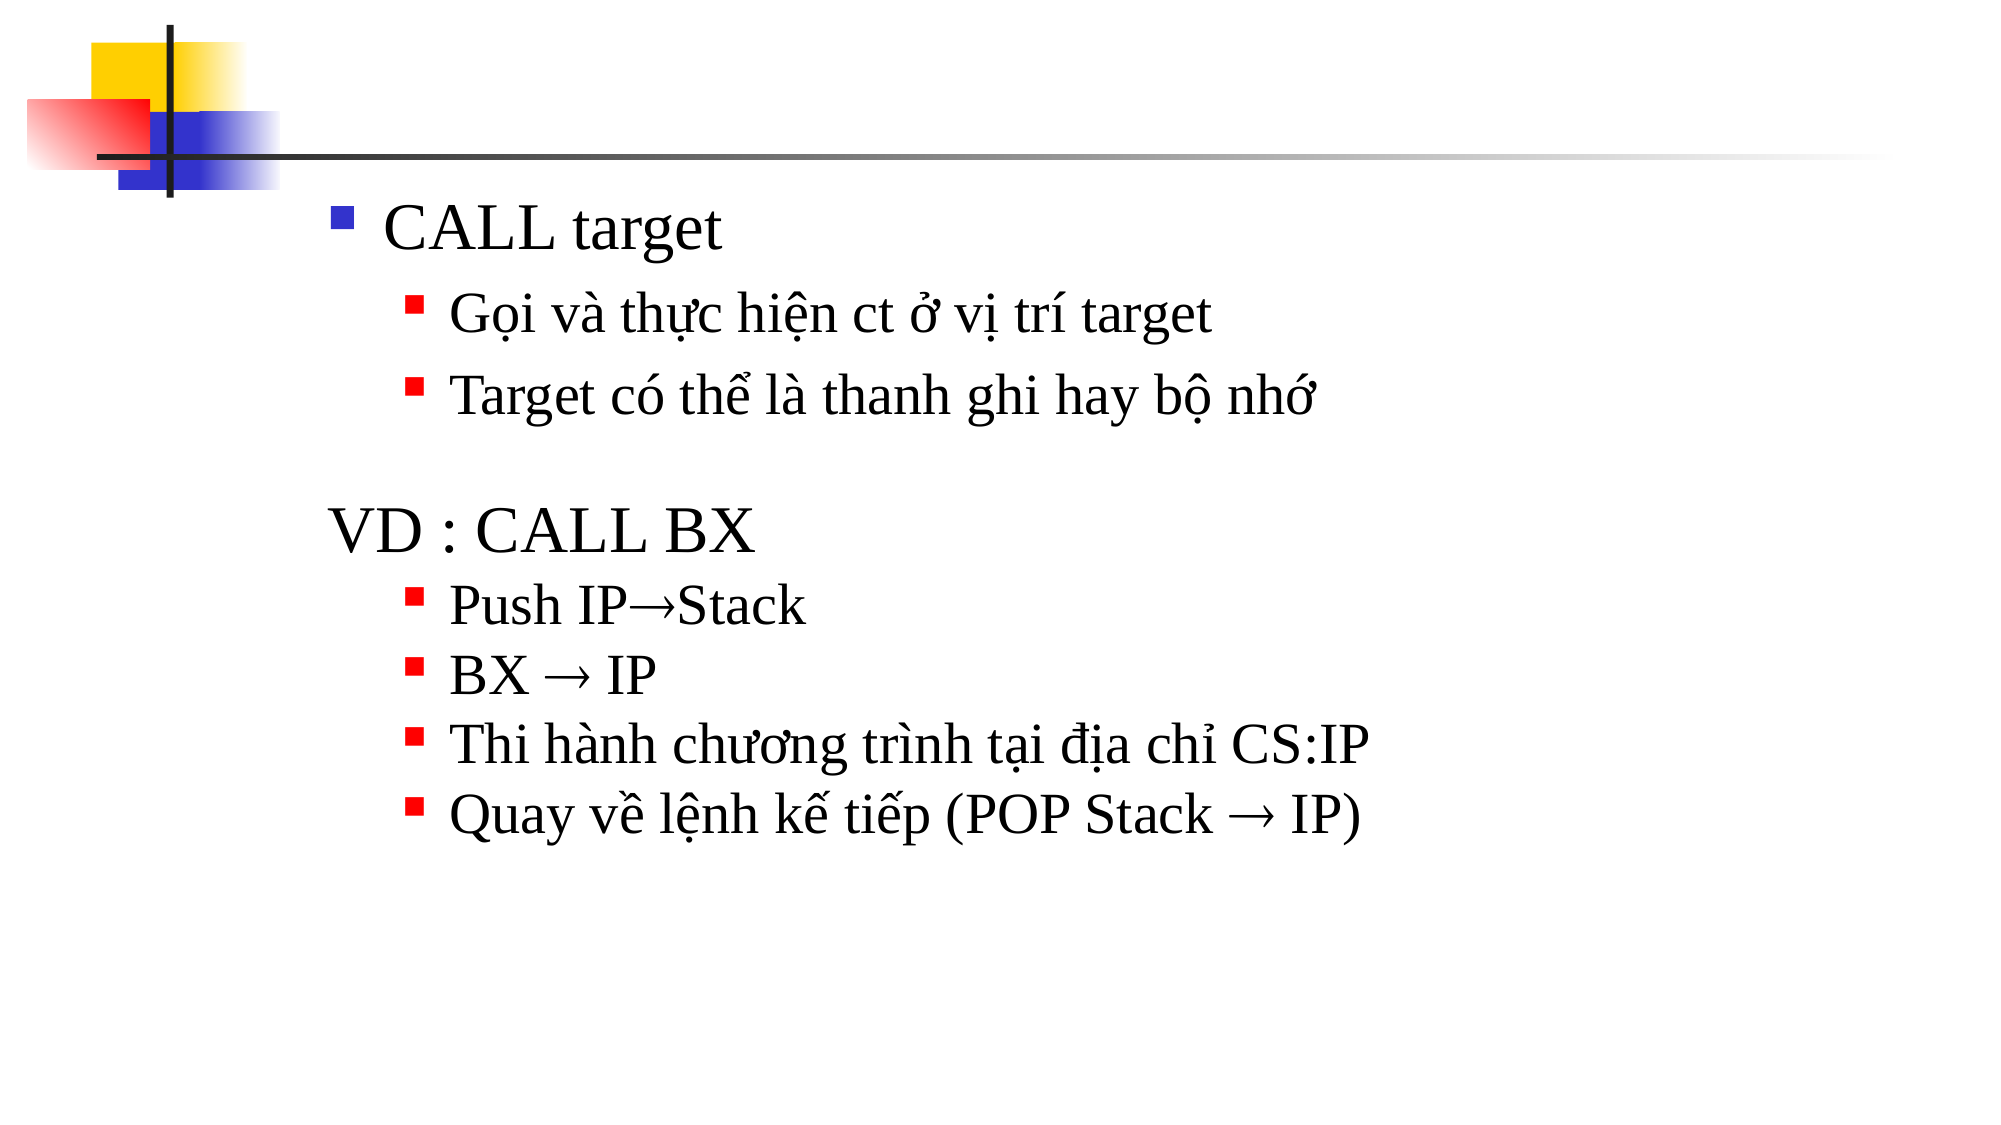

#
CALL target
Gọi và thực hiện ct ở vị trí target
Target có thể là thanh ghi hay bộ nhớ

VD : CALL BX
Push IP→Stack
BX → IP
Thi hành chương trình tại địa chỉ CS:IP
Quay về lệnh kế tiếp (POP Stack → IP)